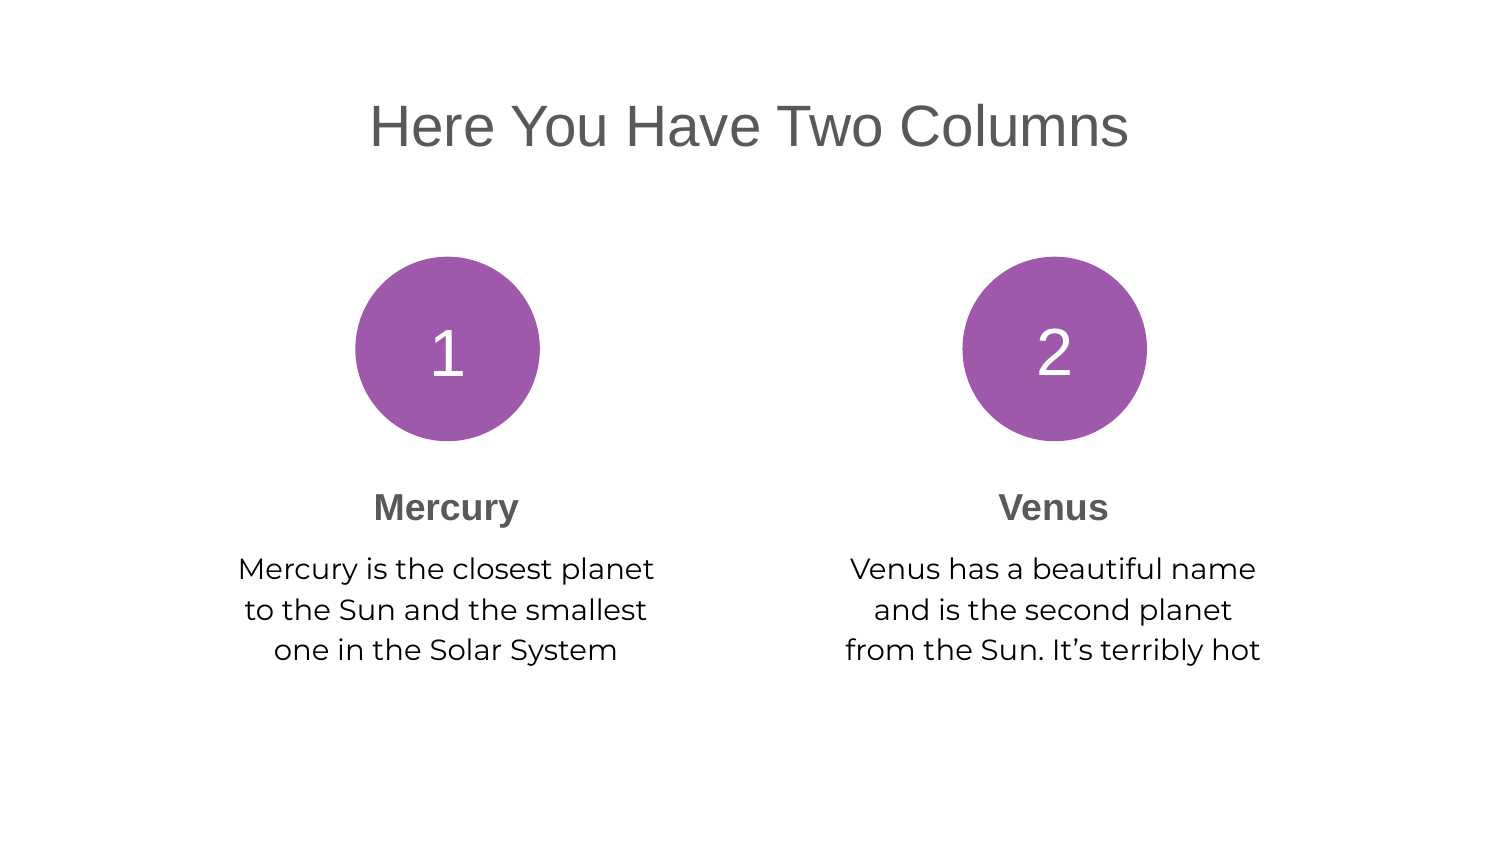

# Here You Have Two Columns

2
1
Mercury
Venus
Venus has a beautiful name and is the second planet from the Sun. It’s terribly hot

Mercury is the closest planet to the Sun and the smallest one in the Solar System